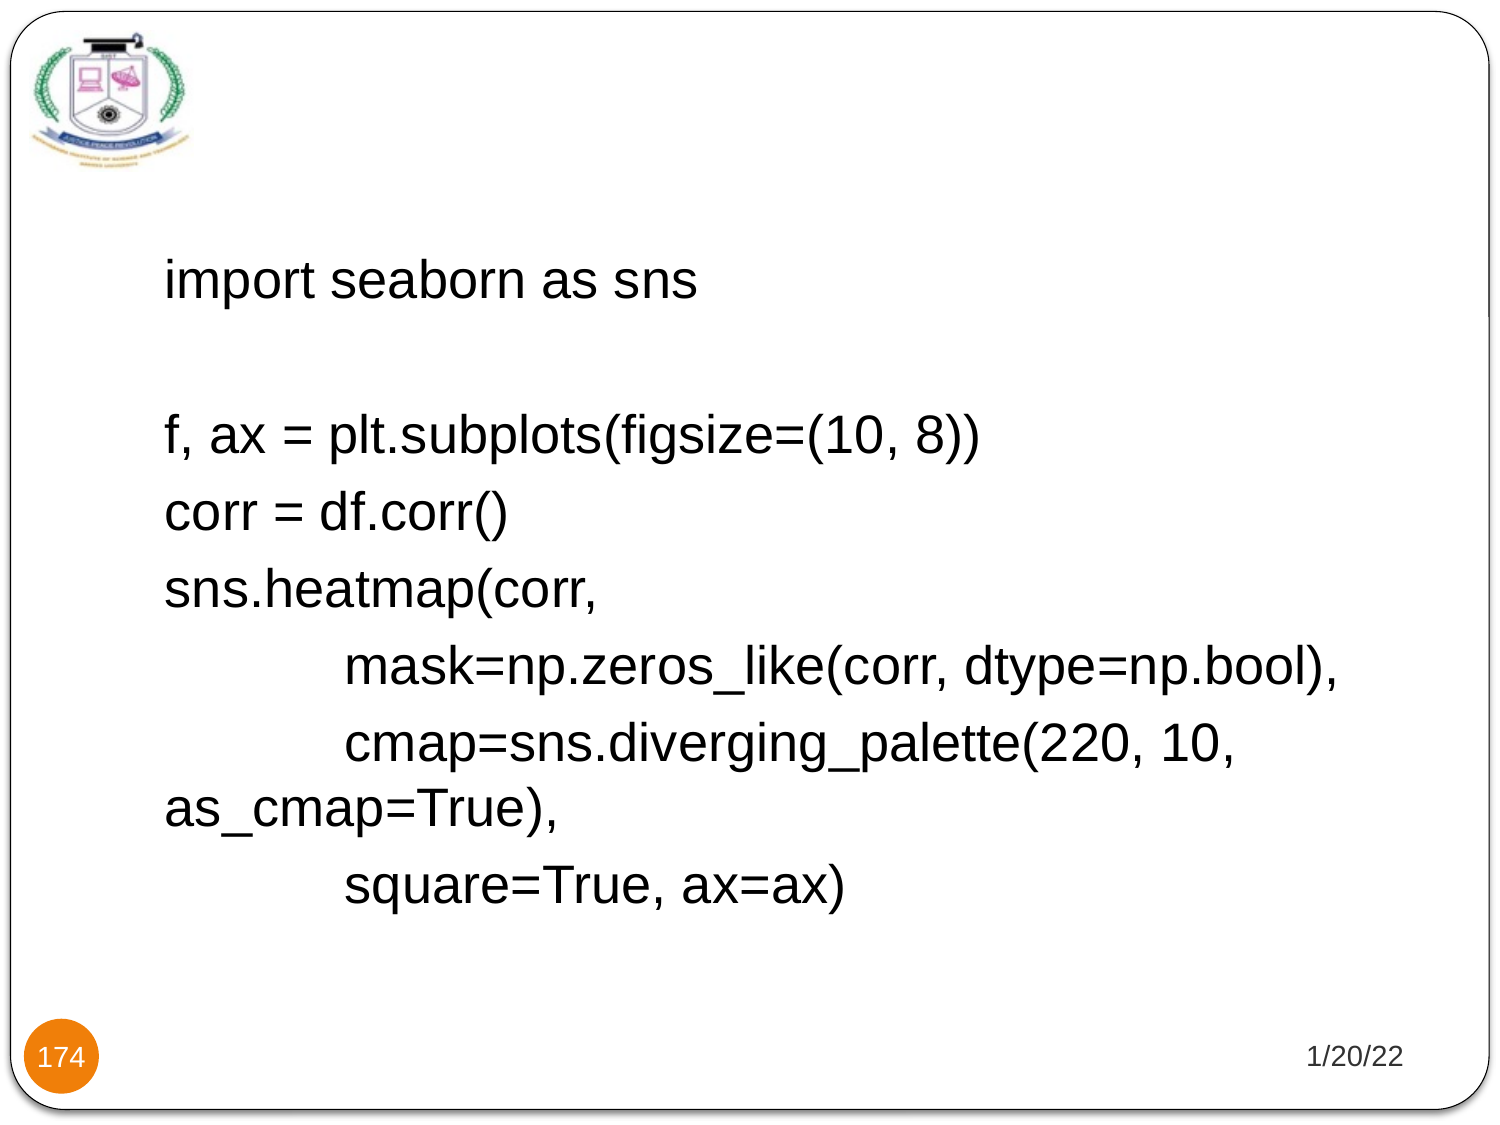

#
import seaborn as sns

f, ax = plt.subplots(figsize=(10, 8))
corr = df.corr()
sns.heatmap(corr,
            mask=np.zeros_like(corr, dtype=np.bool),
            cmap=sns.diverging_palette(220, 10, as_cmap=True),
            square=True, ax=ax)

1/20/22
174